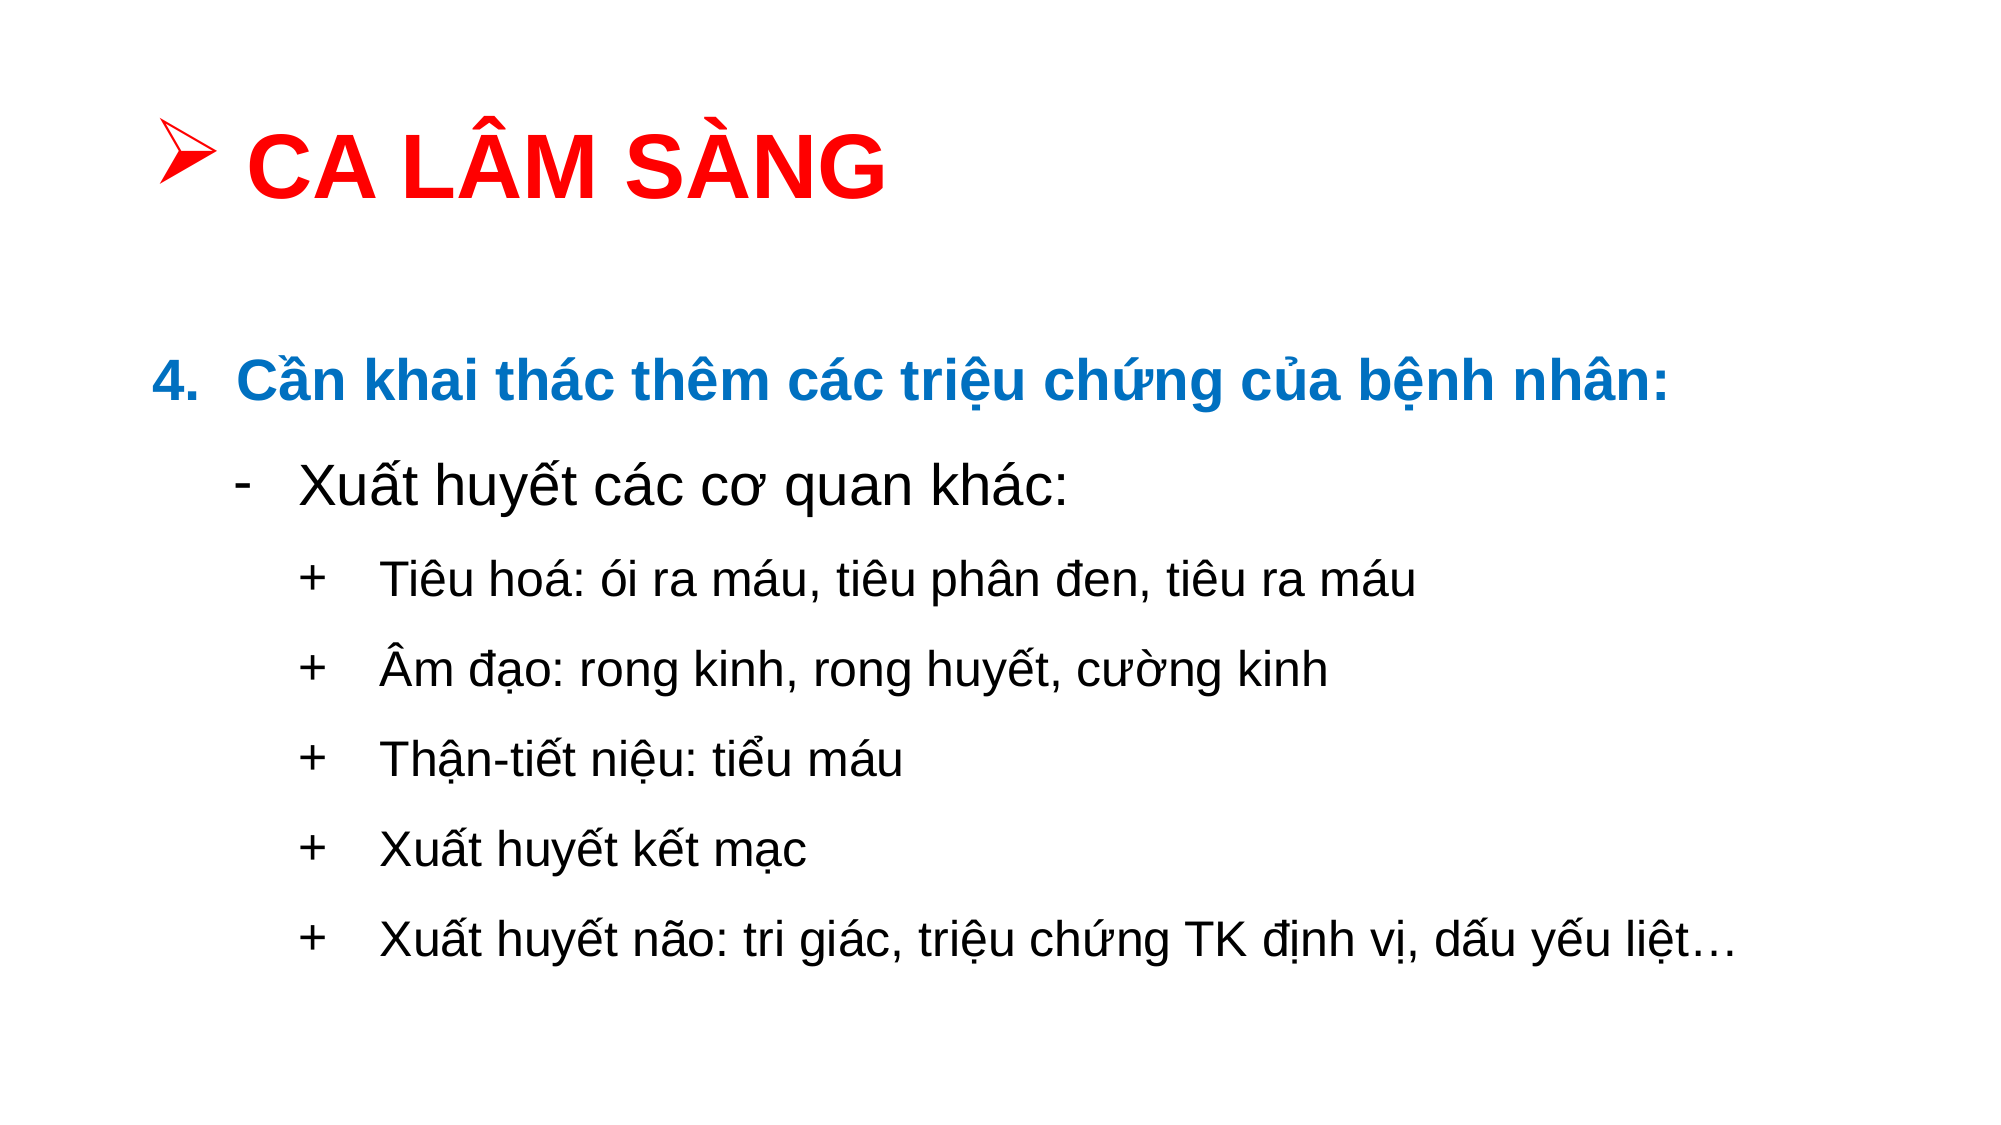

# CA LÂM SÀNG
Cần khai thác thêm các triệu chứng của bệnh nhân:
Xuất huyết các cơ quan khác:
Tiêu hoá: ói ra máu, tiêu phân đen, tiêu ra máu
Âm đạo: rong kinh, rong huyết, cường kinh
Thận-tiết niệu: tiểu máu
Xuất huyết kết mạc
Xuất huyết não: tri giác, triệu chứng TK định vị, dấu yếu liệt…